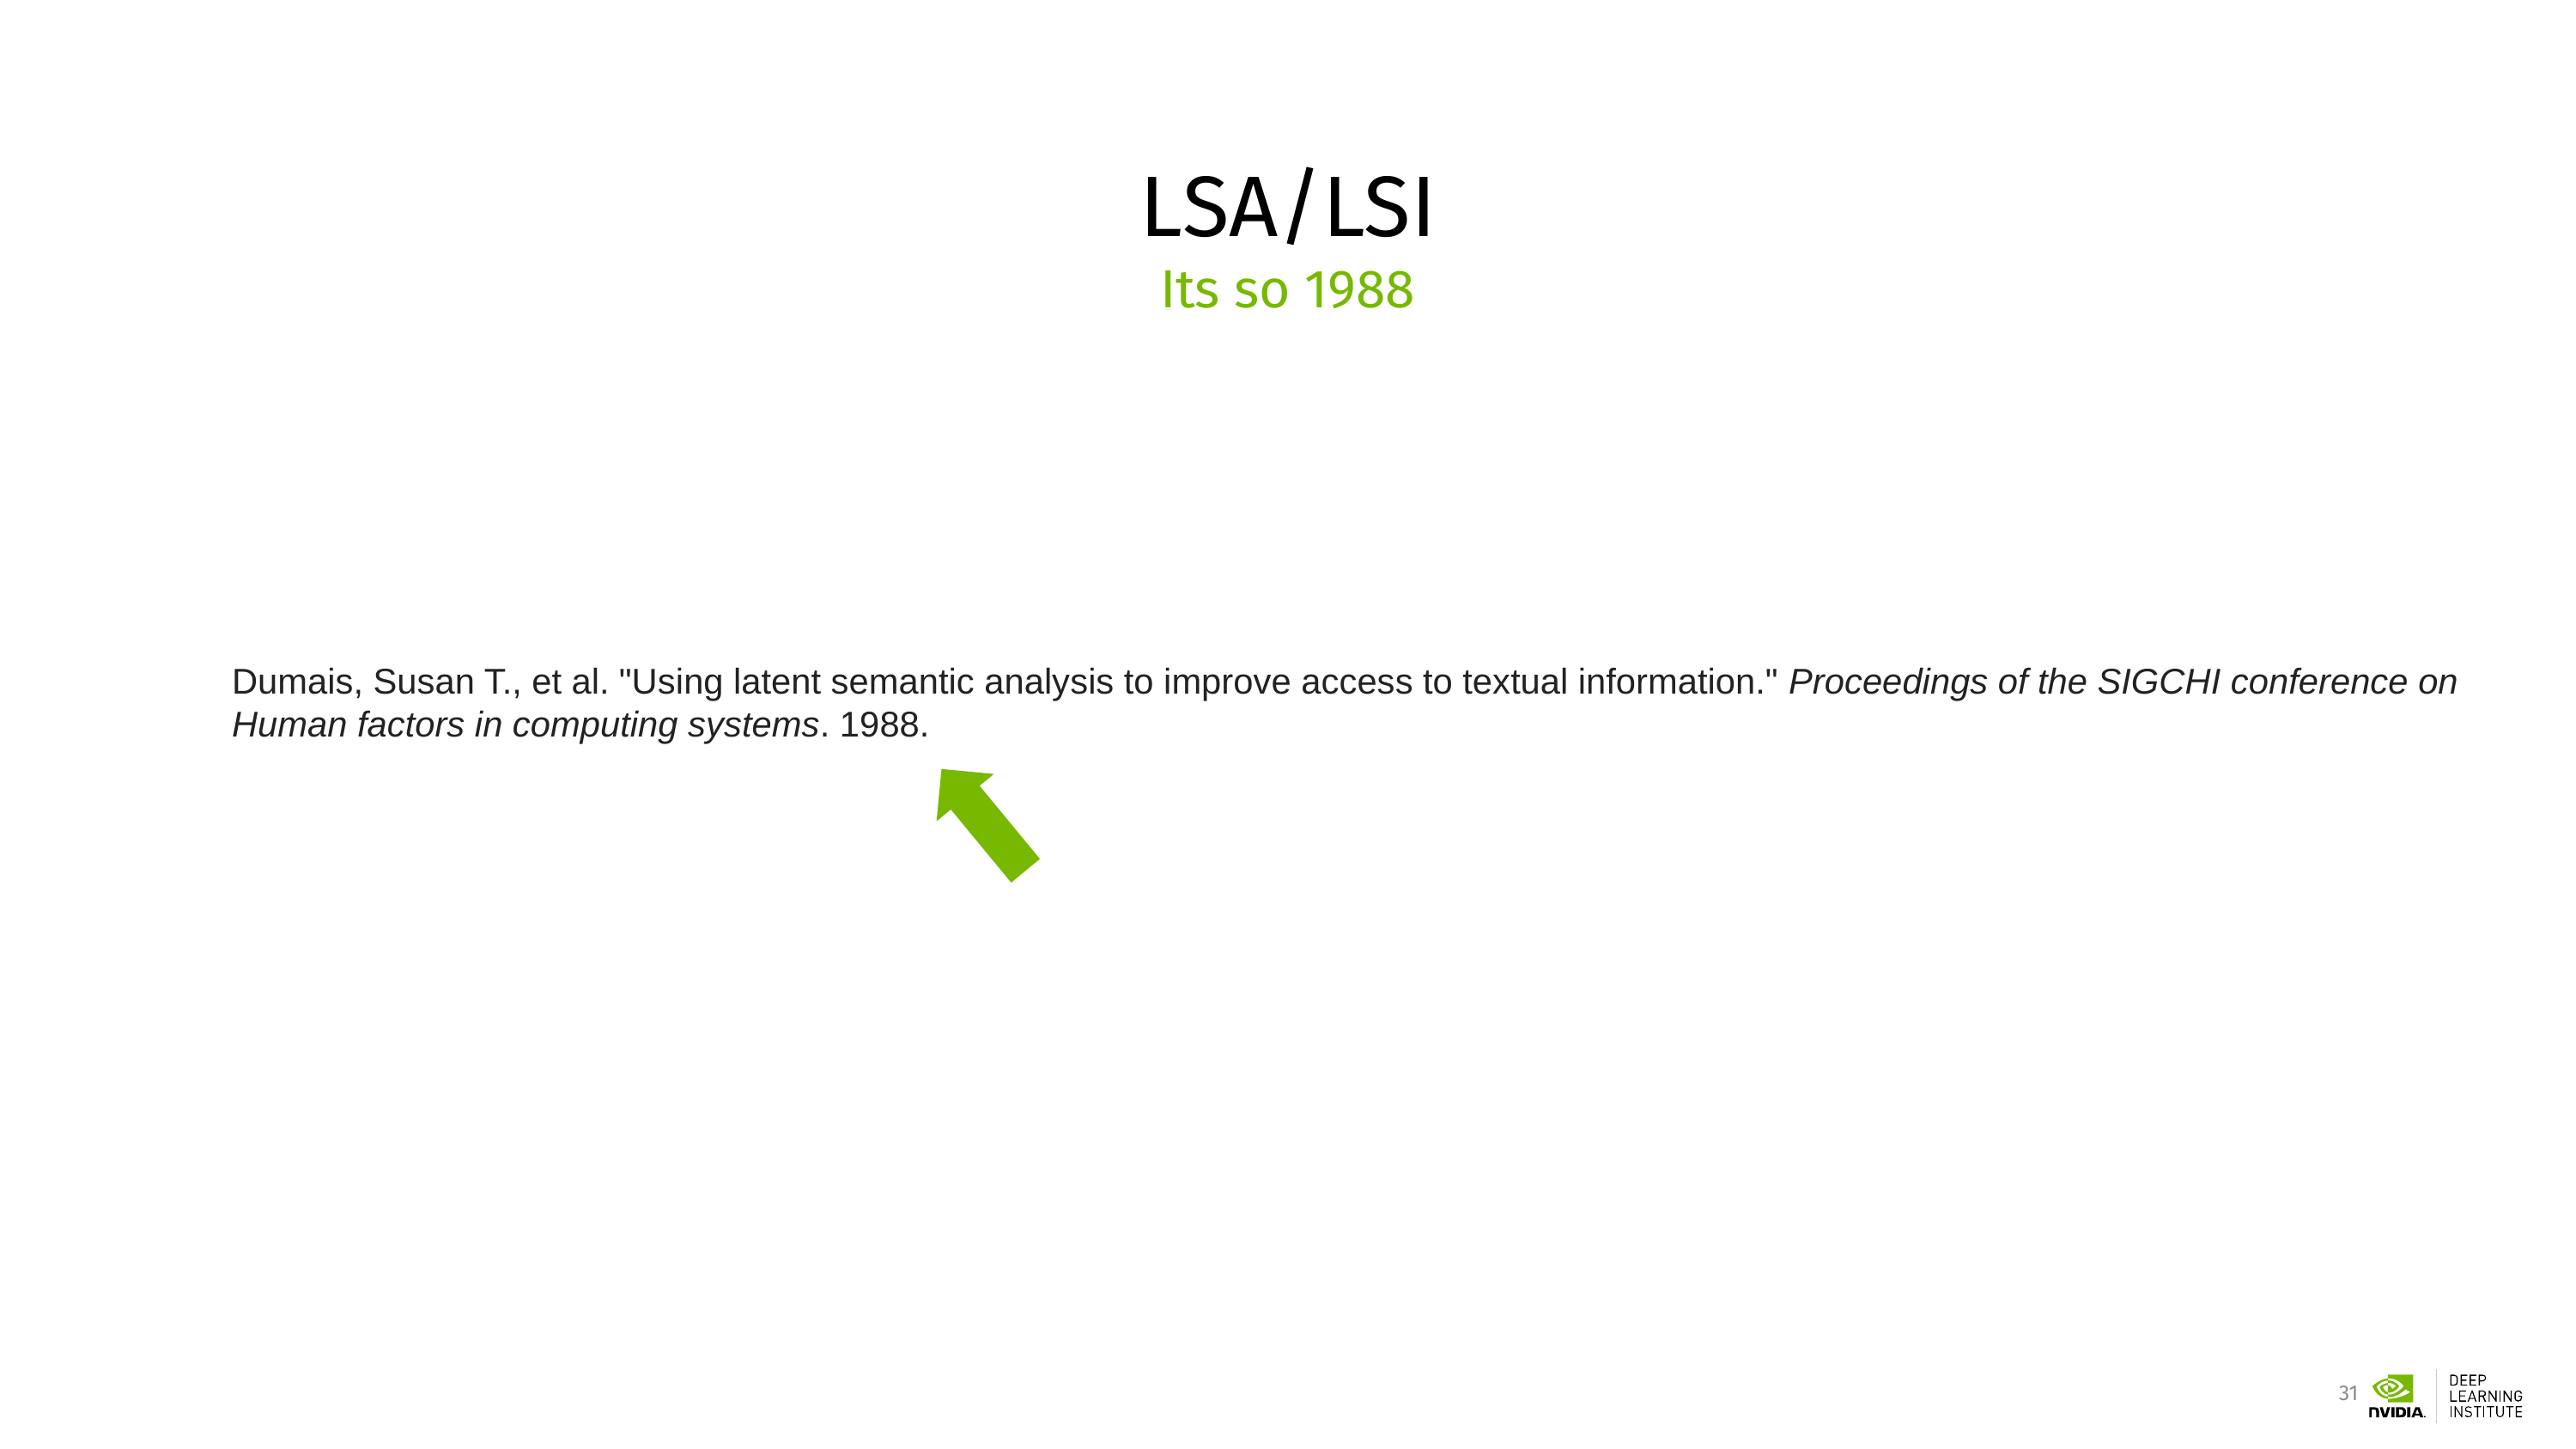

# LSA/LSI
Its so 1988
Dumais, Susan T., et al. "Using latent semantic analysis to improve access to textual information." Proceedings of the SIGCHI conference on Human factors in computing systems. 1988.